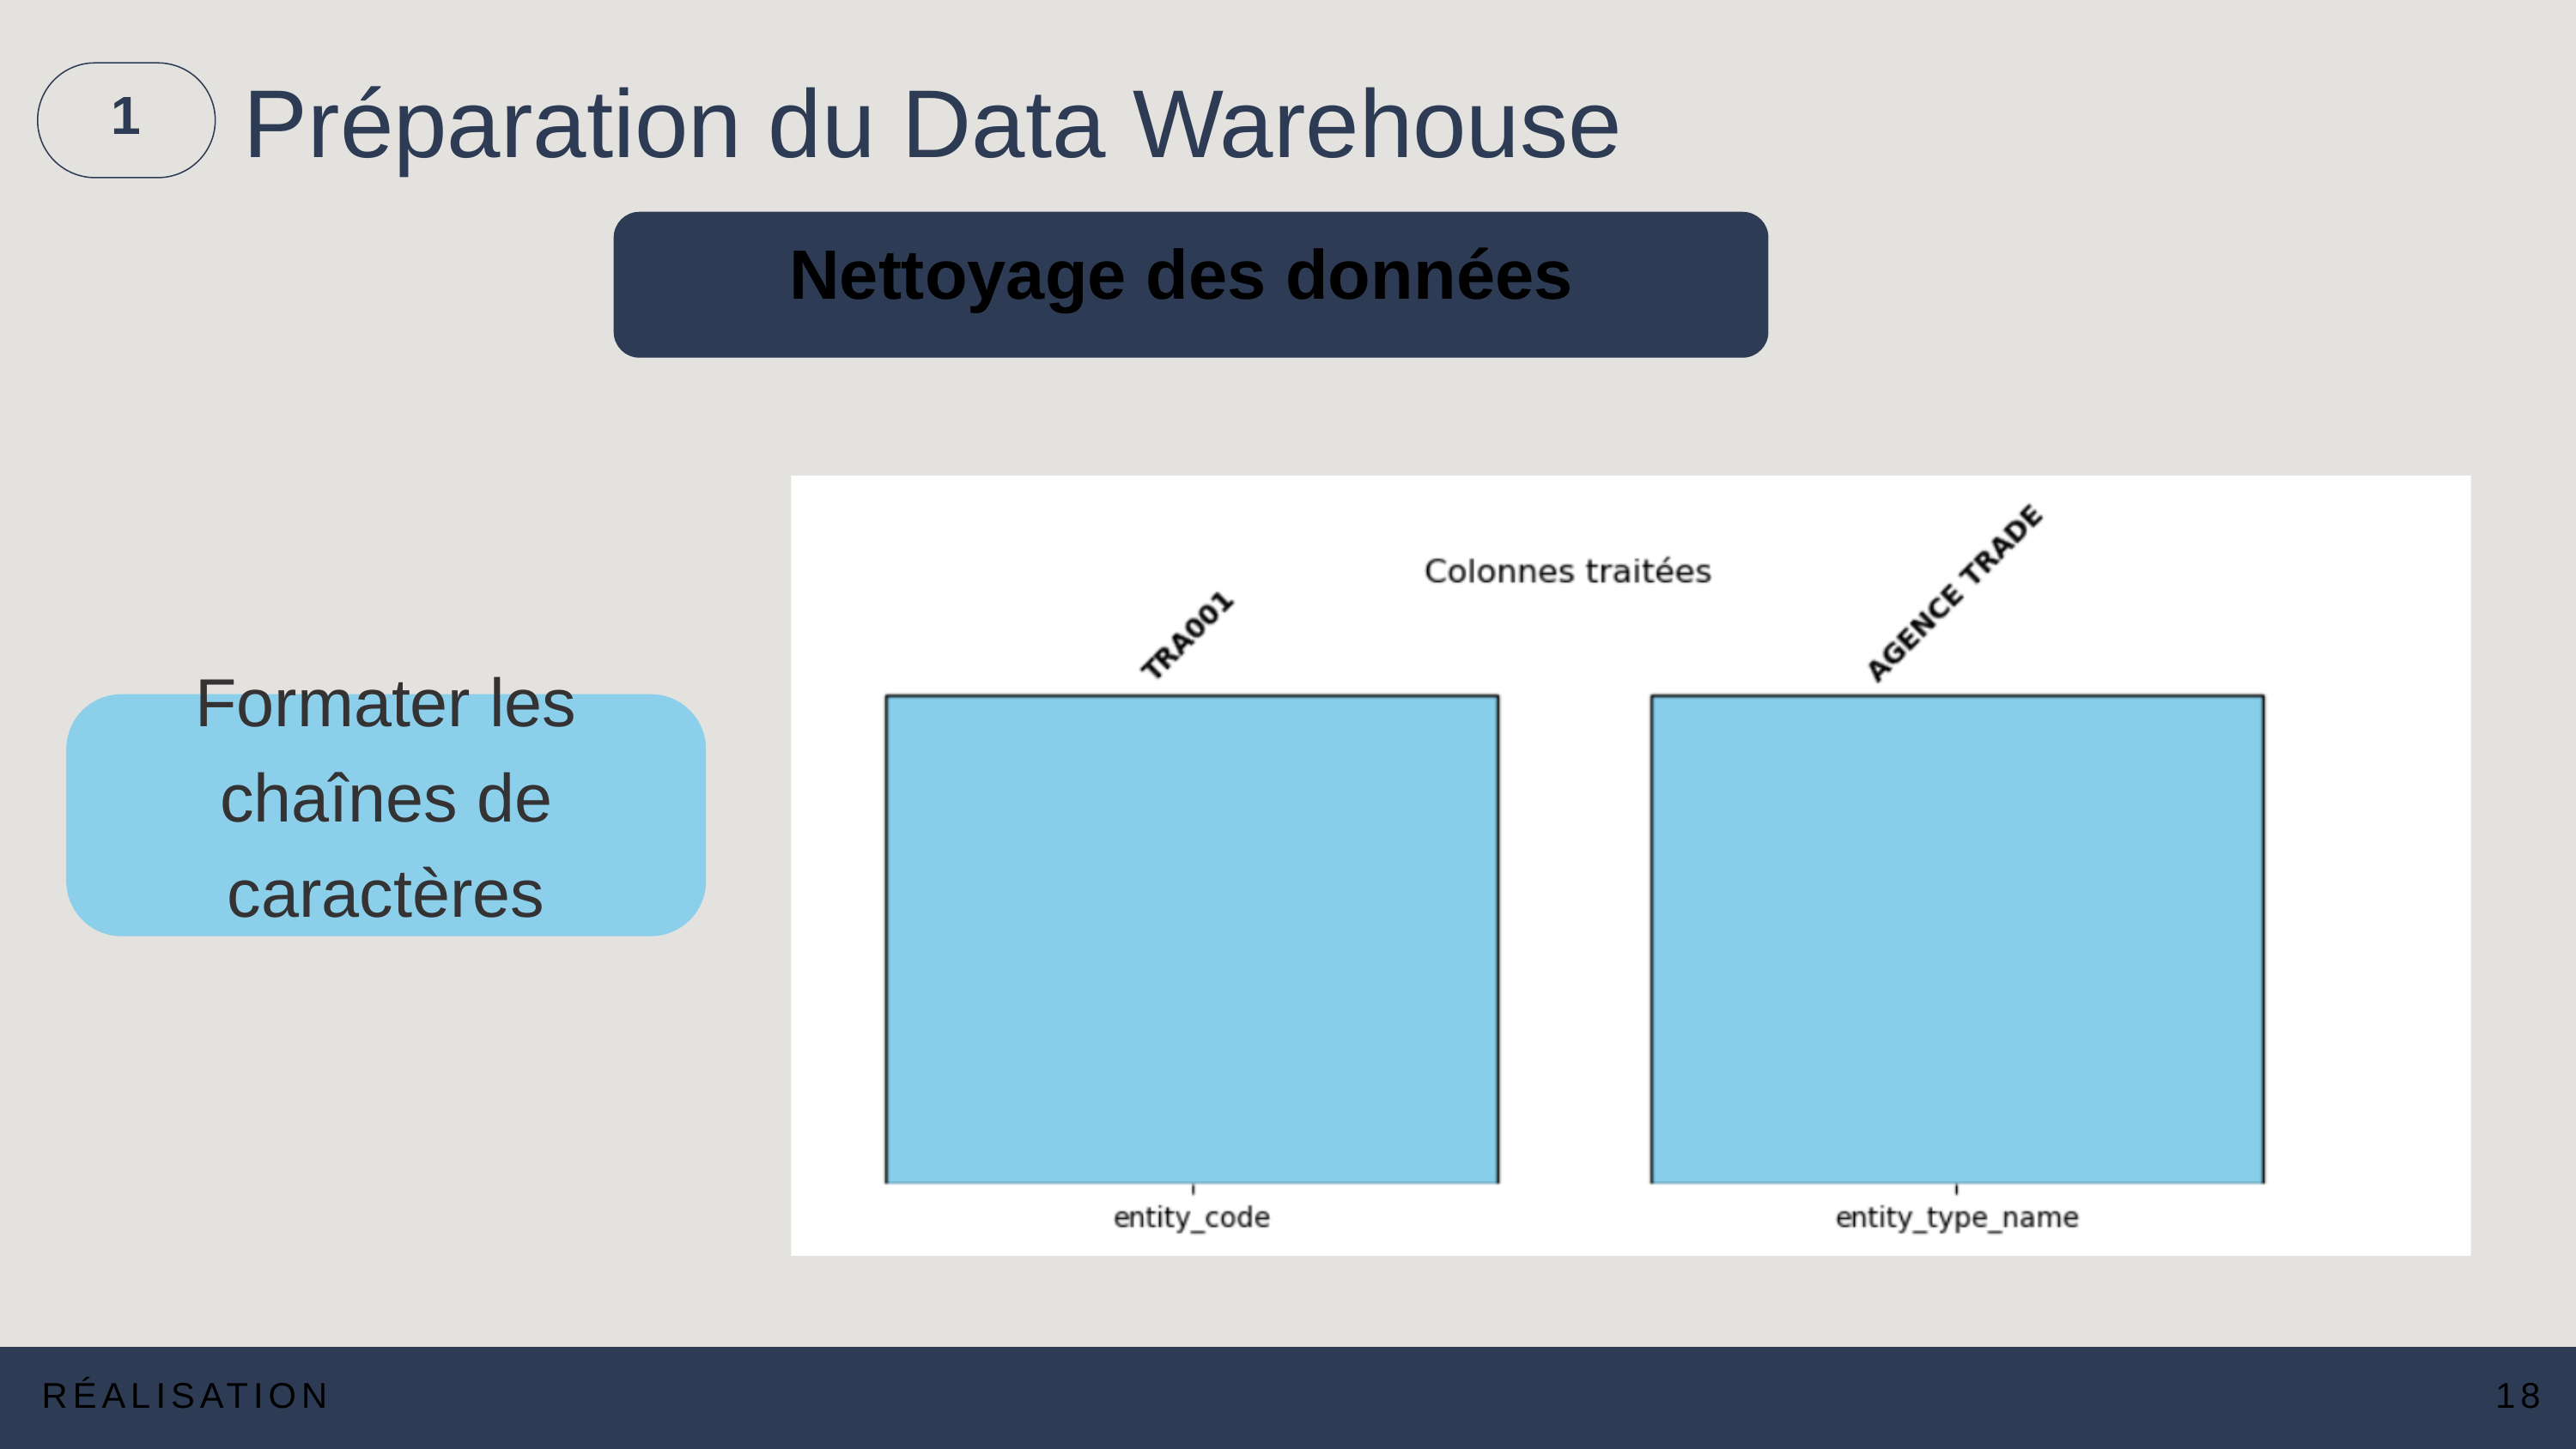

1
Préparation du Data Warehouse

Nettoyage des données

Formater les chaînes de caractères
RÉALISATION
18